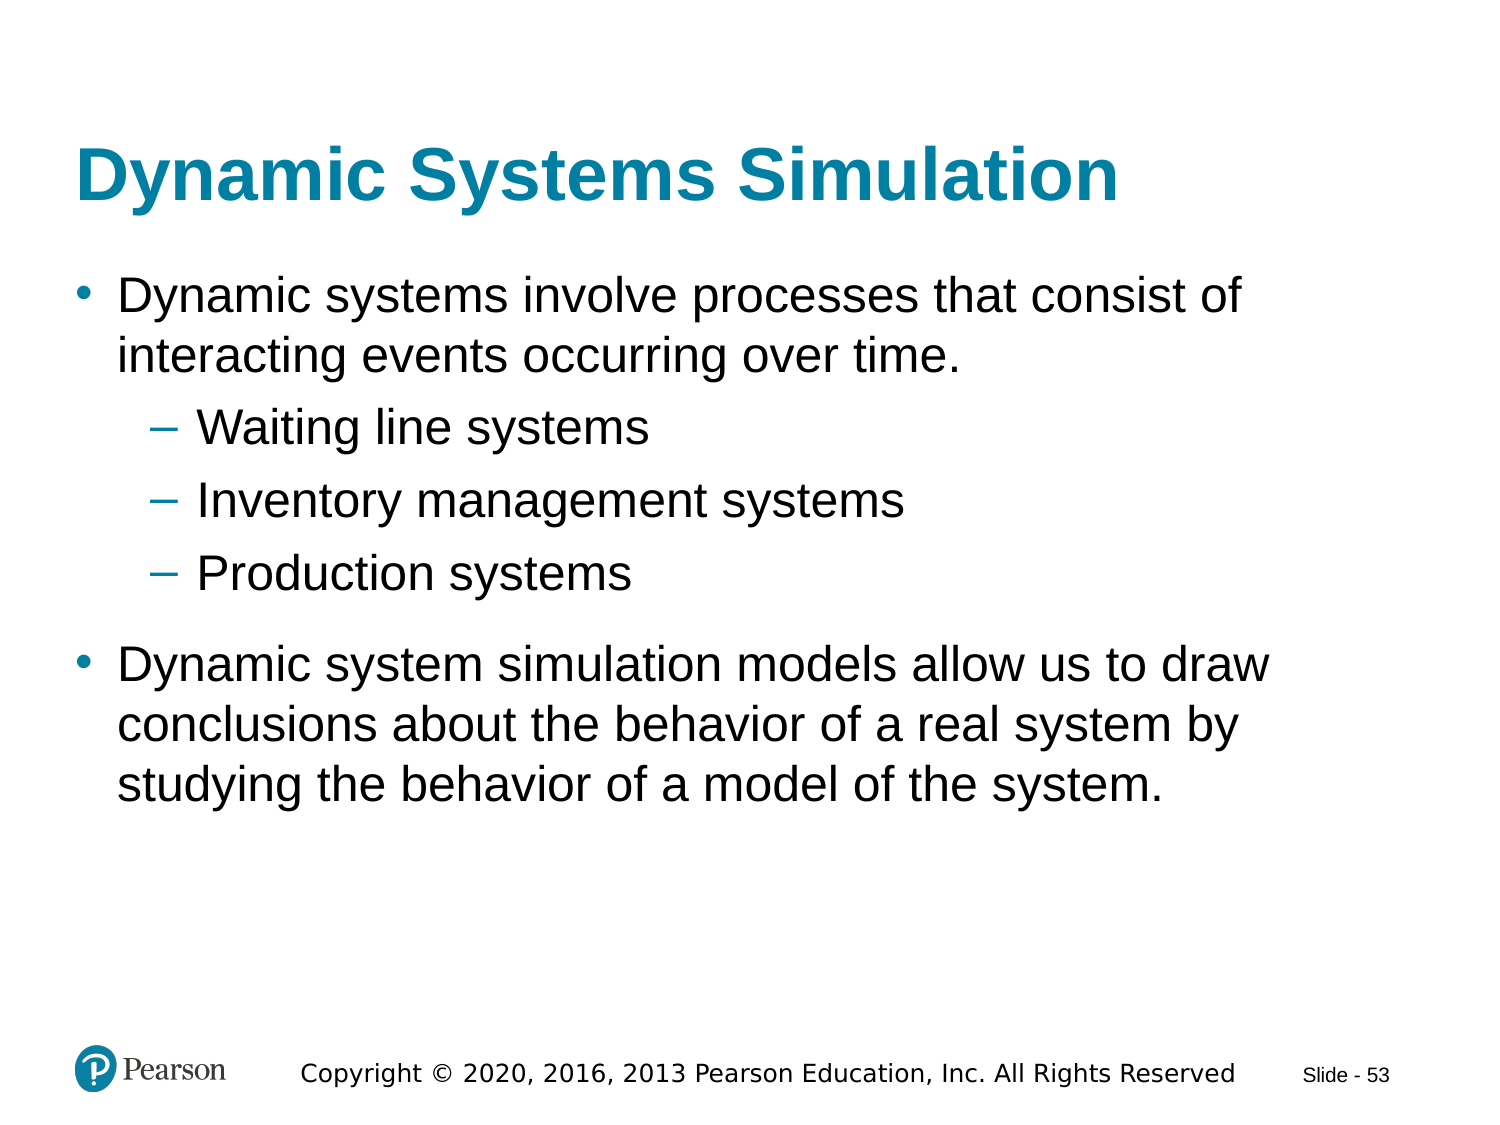

# Dynamic Systems Simulation
Dynamic systems involve processes that consist of interacting events occurring over time.
Waiting line systems
Inventory management systems
Production systems
Dynamic system simulation models allow us to draw conclusions about the behavior of a real system by studying the behavior of a model of the system.